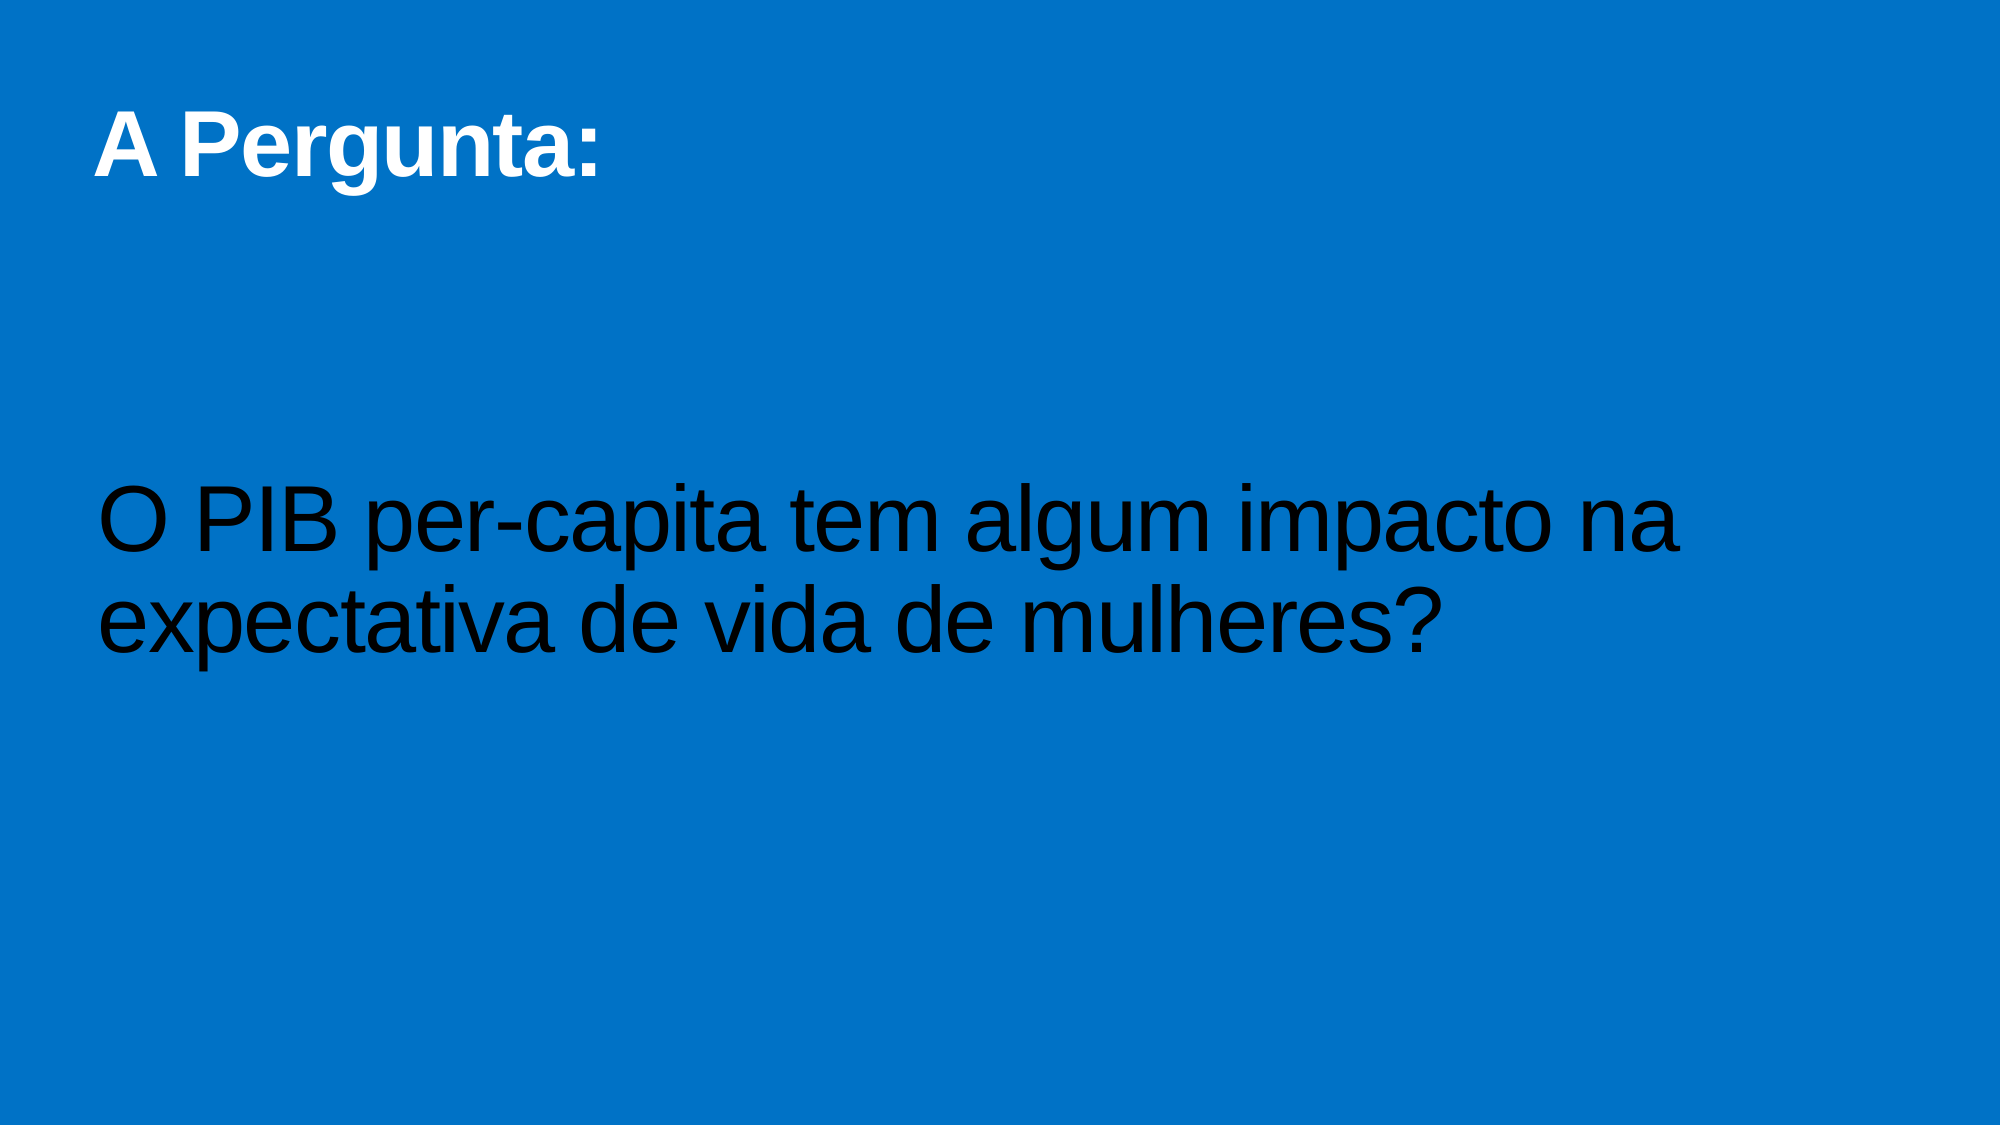

A Pergunta:
# O PIB per-capita tem algum impacto na expectativa de vida de mulheres?